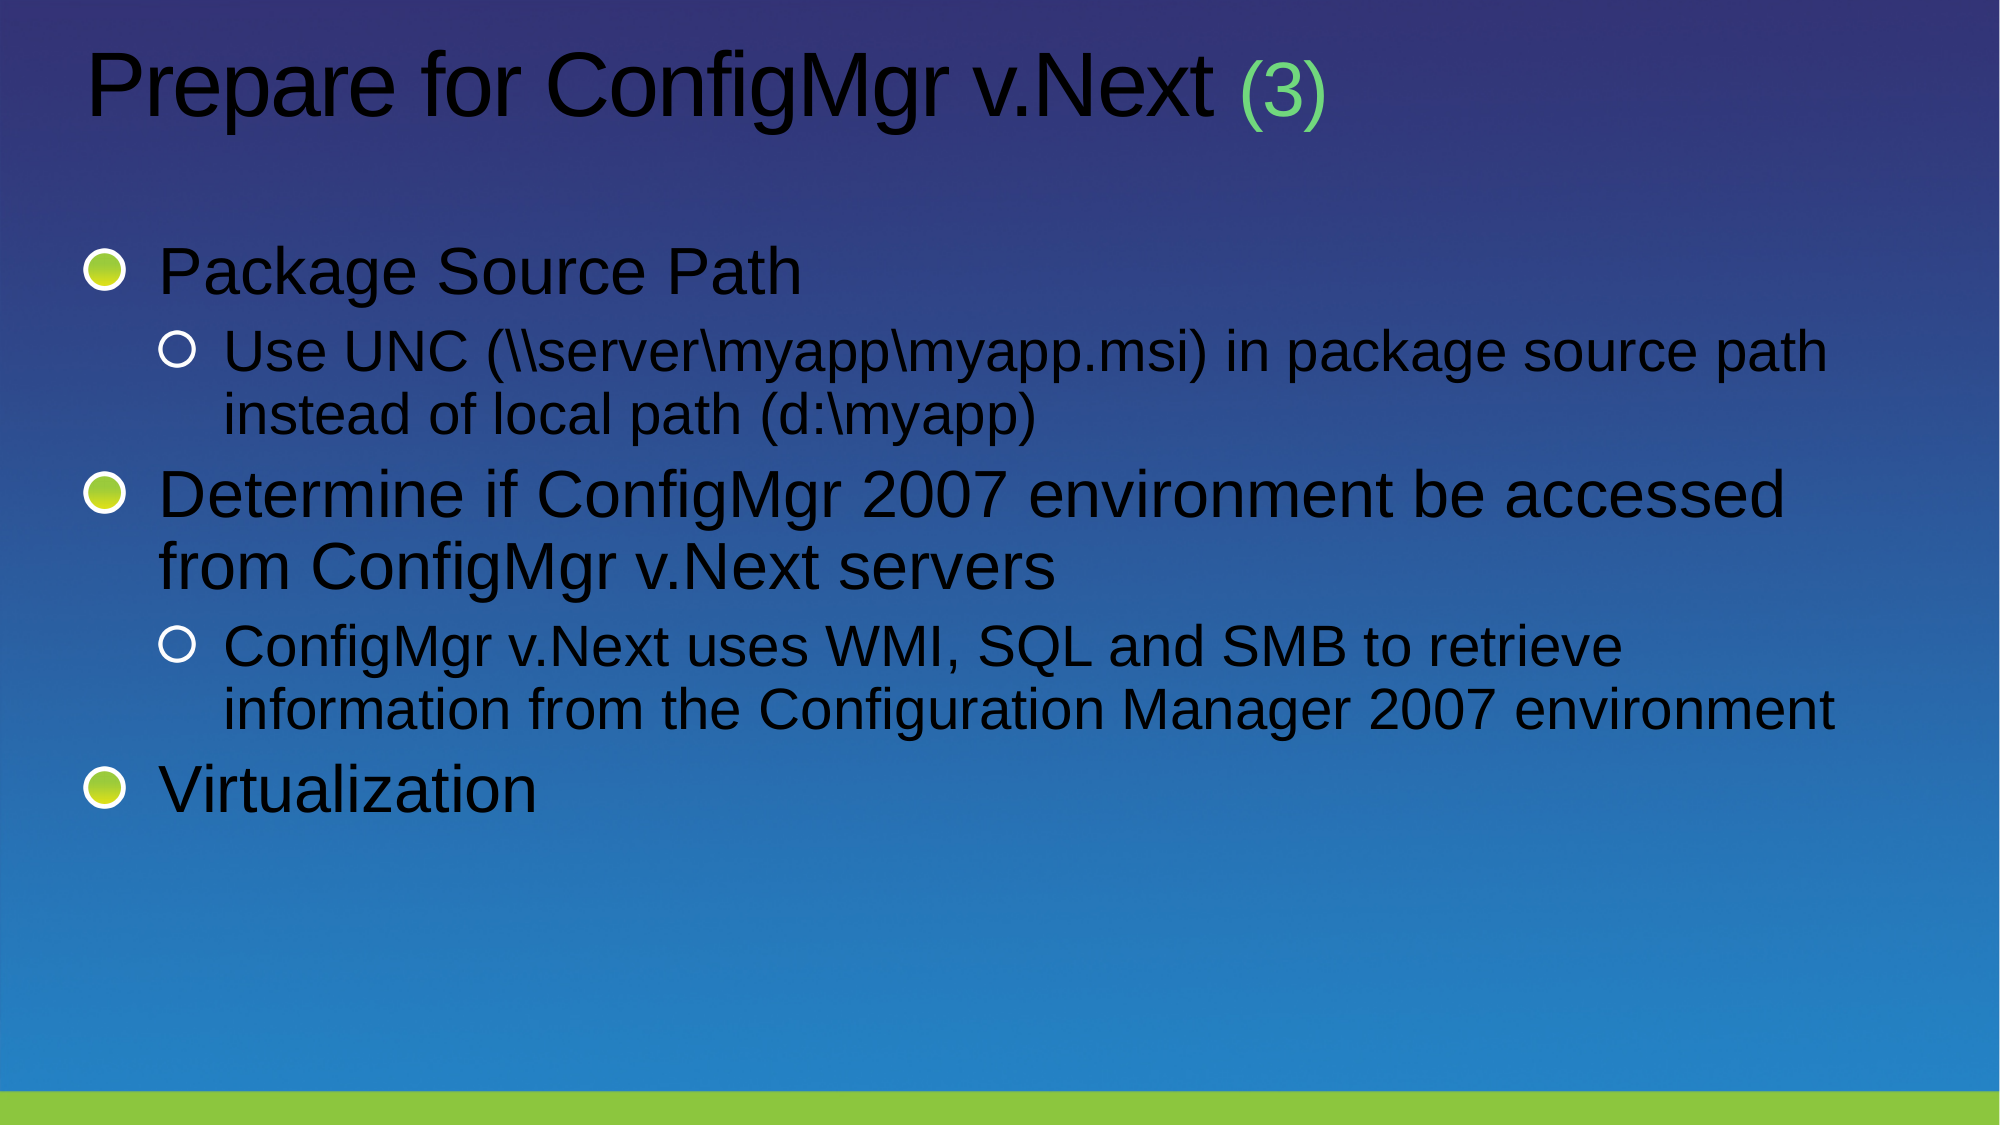

# Prepare for ConfigMgr v.Next (3)
Package Source Path
Use UNC (\\server\myapp\myapp.msi) in package source path instead of local path (d:\myapp)
Determine if ConfigMgr 2007 environment be accessed from ConfigMgr v.Next servers
ConfigMgr v.Next uses WMI, SQL and SMB to retrieve information from the Configuration Manager 2007 environment
Virtualization